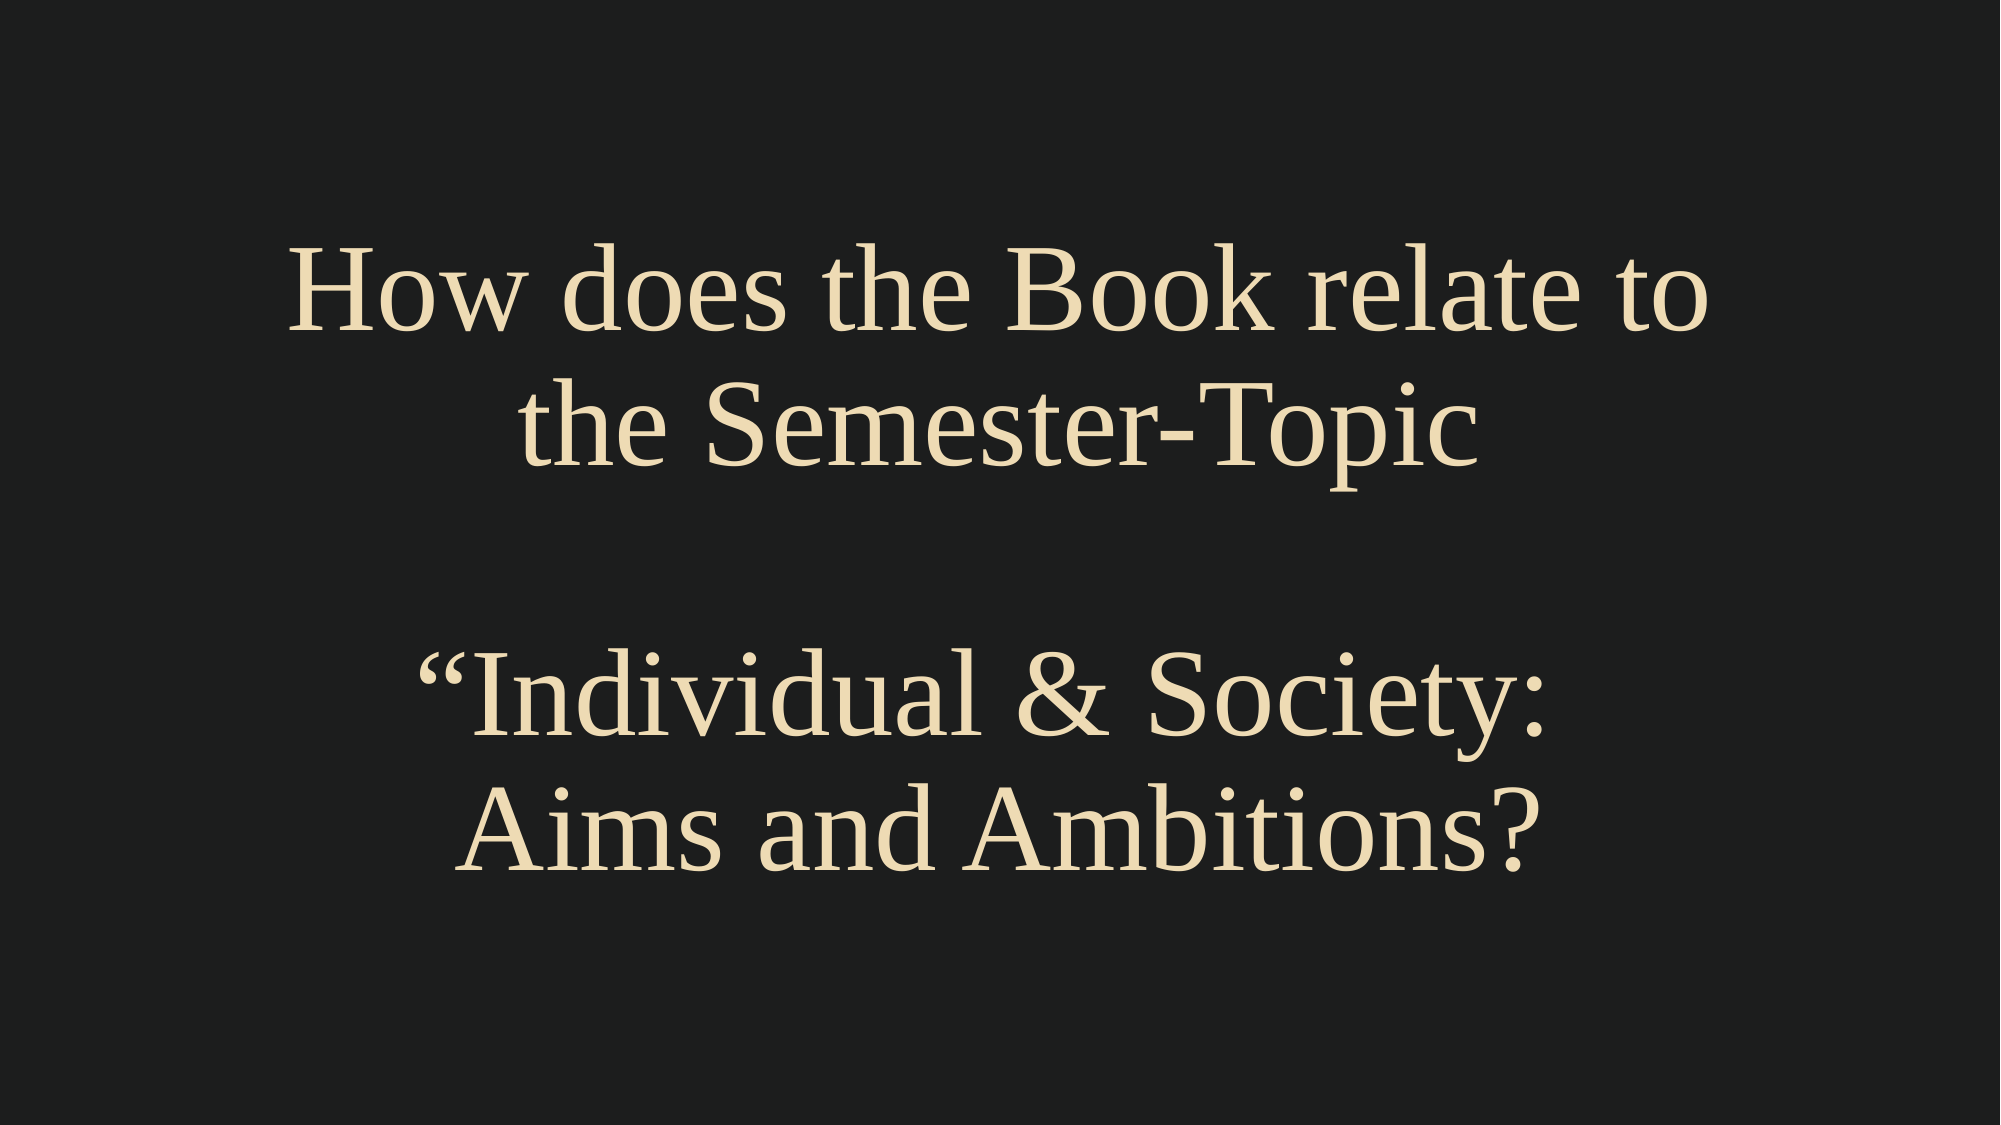

# How does the Book relate to the Semester-Topic “Individual & Society: Aims and Ambitions?